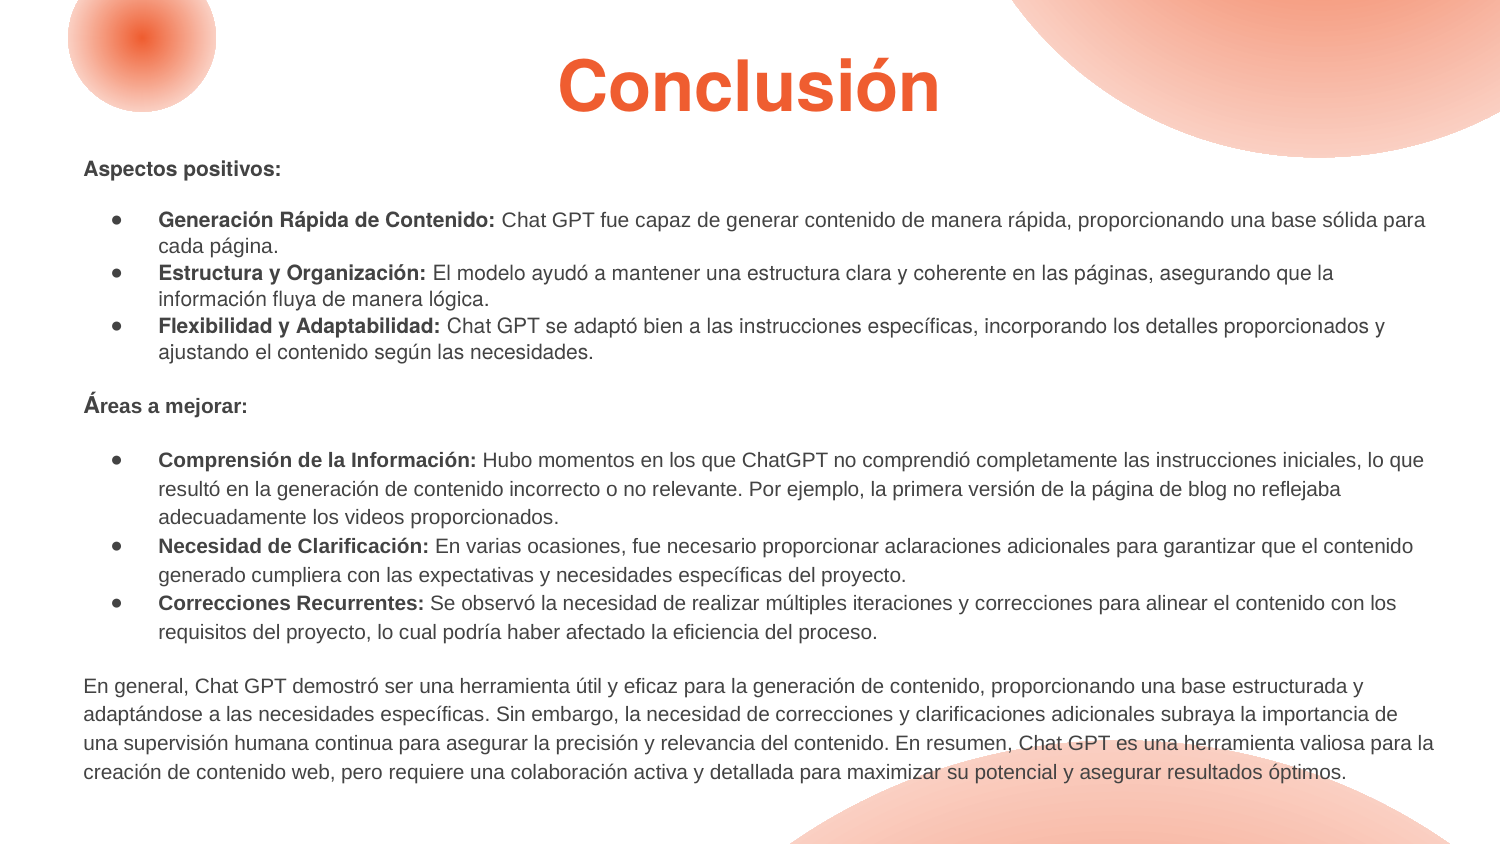

# Conclusión
Aspectos positivos:
Generación Rápida de Contenido: Chat GPT fue capaz de generar contenido de manera rápida, proporcionando una base sólida para cada página.
Estructura y Organización: El modelo ayudó a mantener una estructura clara y coherente en las páginas, asegurando que la información fluya de manera lógica.
Flexibilidad y Adaptabilidad: Chat GPT se adaptó bien a las instrucciones específicas, incorporando los detalles proporcionados y ajustando el contenido según las necesidades.
Áreas a mejorar:
Comprensión de la Información: Hubo momentos en los que ChatGPT no comprendió completamente las instrucciones iniciales, lo que resultó en la generación de contenido incorrecto o no relevante. Por ejemplo, la primera versión de la página de blog no reflejaba adecuadamente los videos proporcionados.
Necesidad de Clarificación: En varias ocasiones, fue necesario proporcionar aclaraciones adicionales para garantizar que el contenido generado cumpliera con las expectativas y necesidades específicas del proyecto.
Correcciones Recurrentes: Se observó la necesidad de realizar múltiples iteraciones y correcciones para alinear el contenido con los requisitos del proyecto, lo cual podría haber afectado la eficiencia del proceso.
En general, Chat GPT demostró ser una herramienta útil y eficaz para la generación de contenido, proporcionando una base estructurada y adaptándose a las necesidades específicas. Sin embargo, la necesidad de correcciones y clarificaciones adicionales subraya la importancia de una supervisión humana continua para asegurar la precisión y relevancia del contenido. En resumen, Chat GPT es una herramienta valiosa para la creación de contenido web, pero requiere una colaboración activa y detallada para maximizar su potencial y asegurar resultados óptimos.